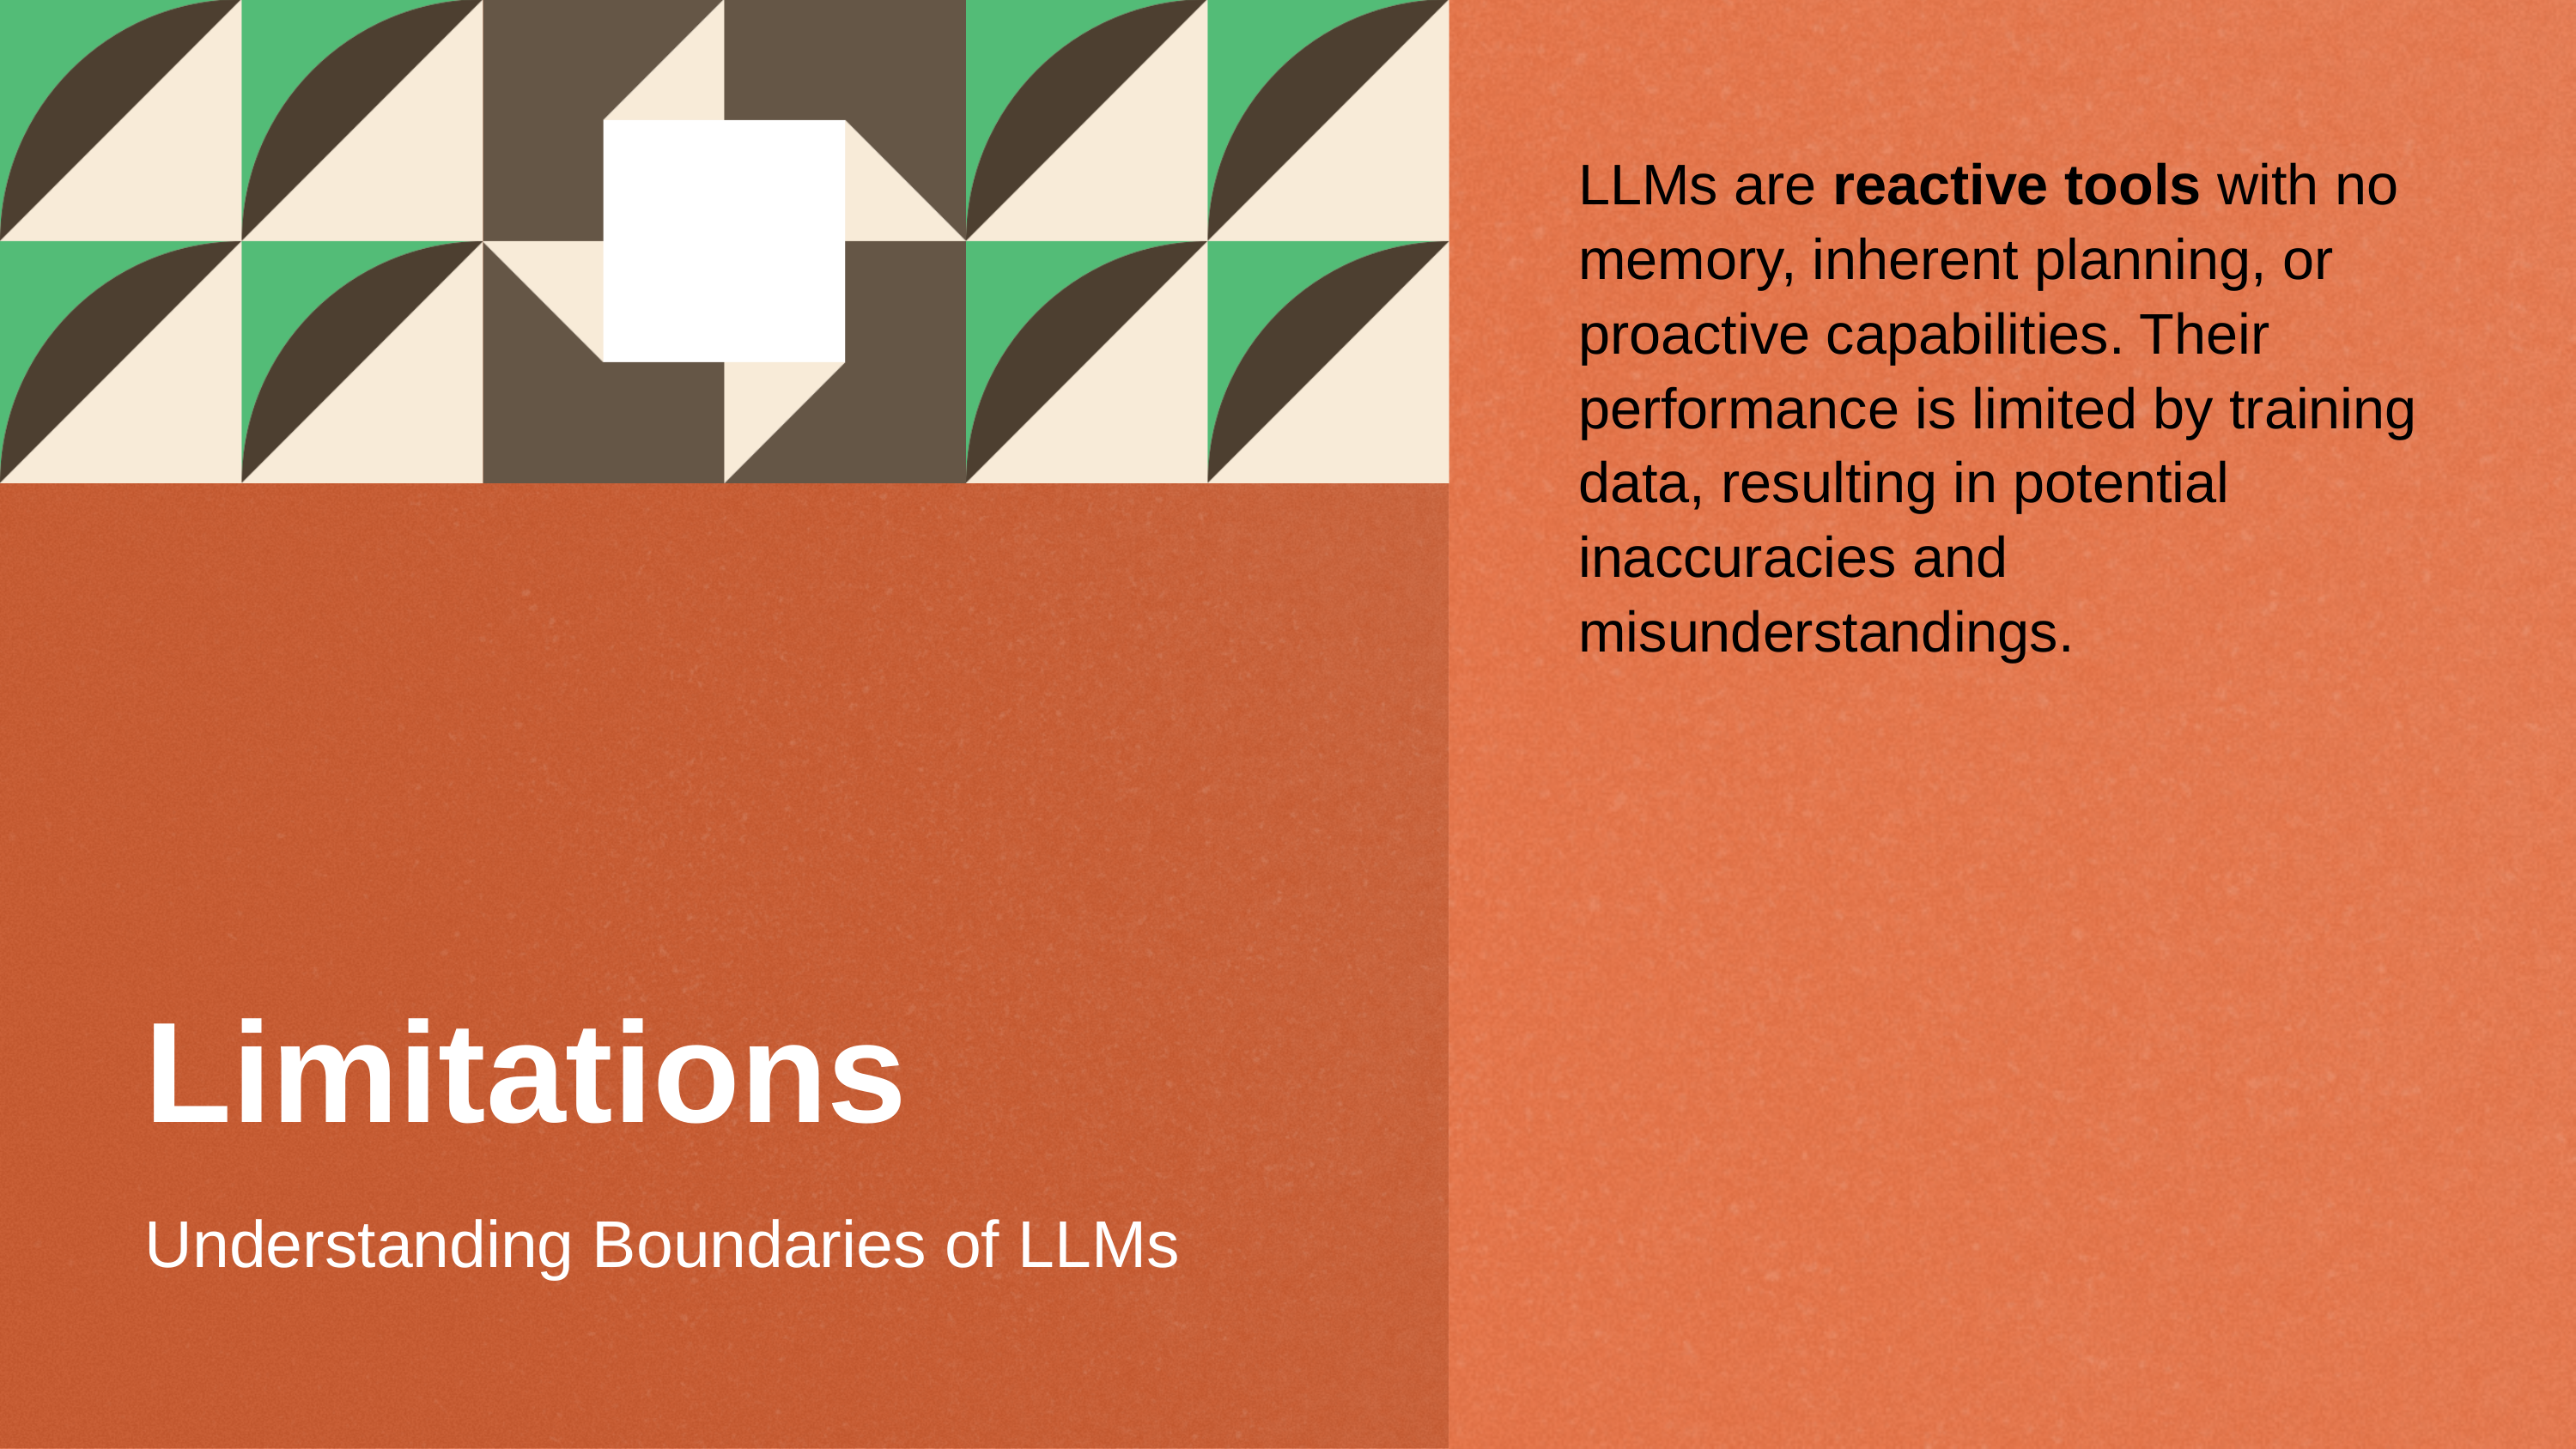

LLMs are reactive tools with no memory, inherent planning, or proactive capabilities. Their performance is limited by training data, resulting in potential inaccuracies and misunderstandings.

Limitations
Understanding Boundaries of LLMs